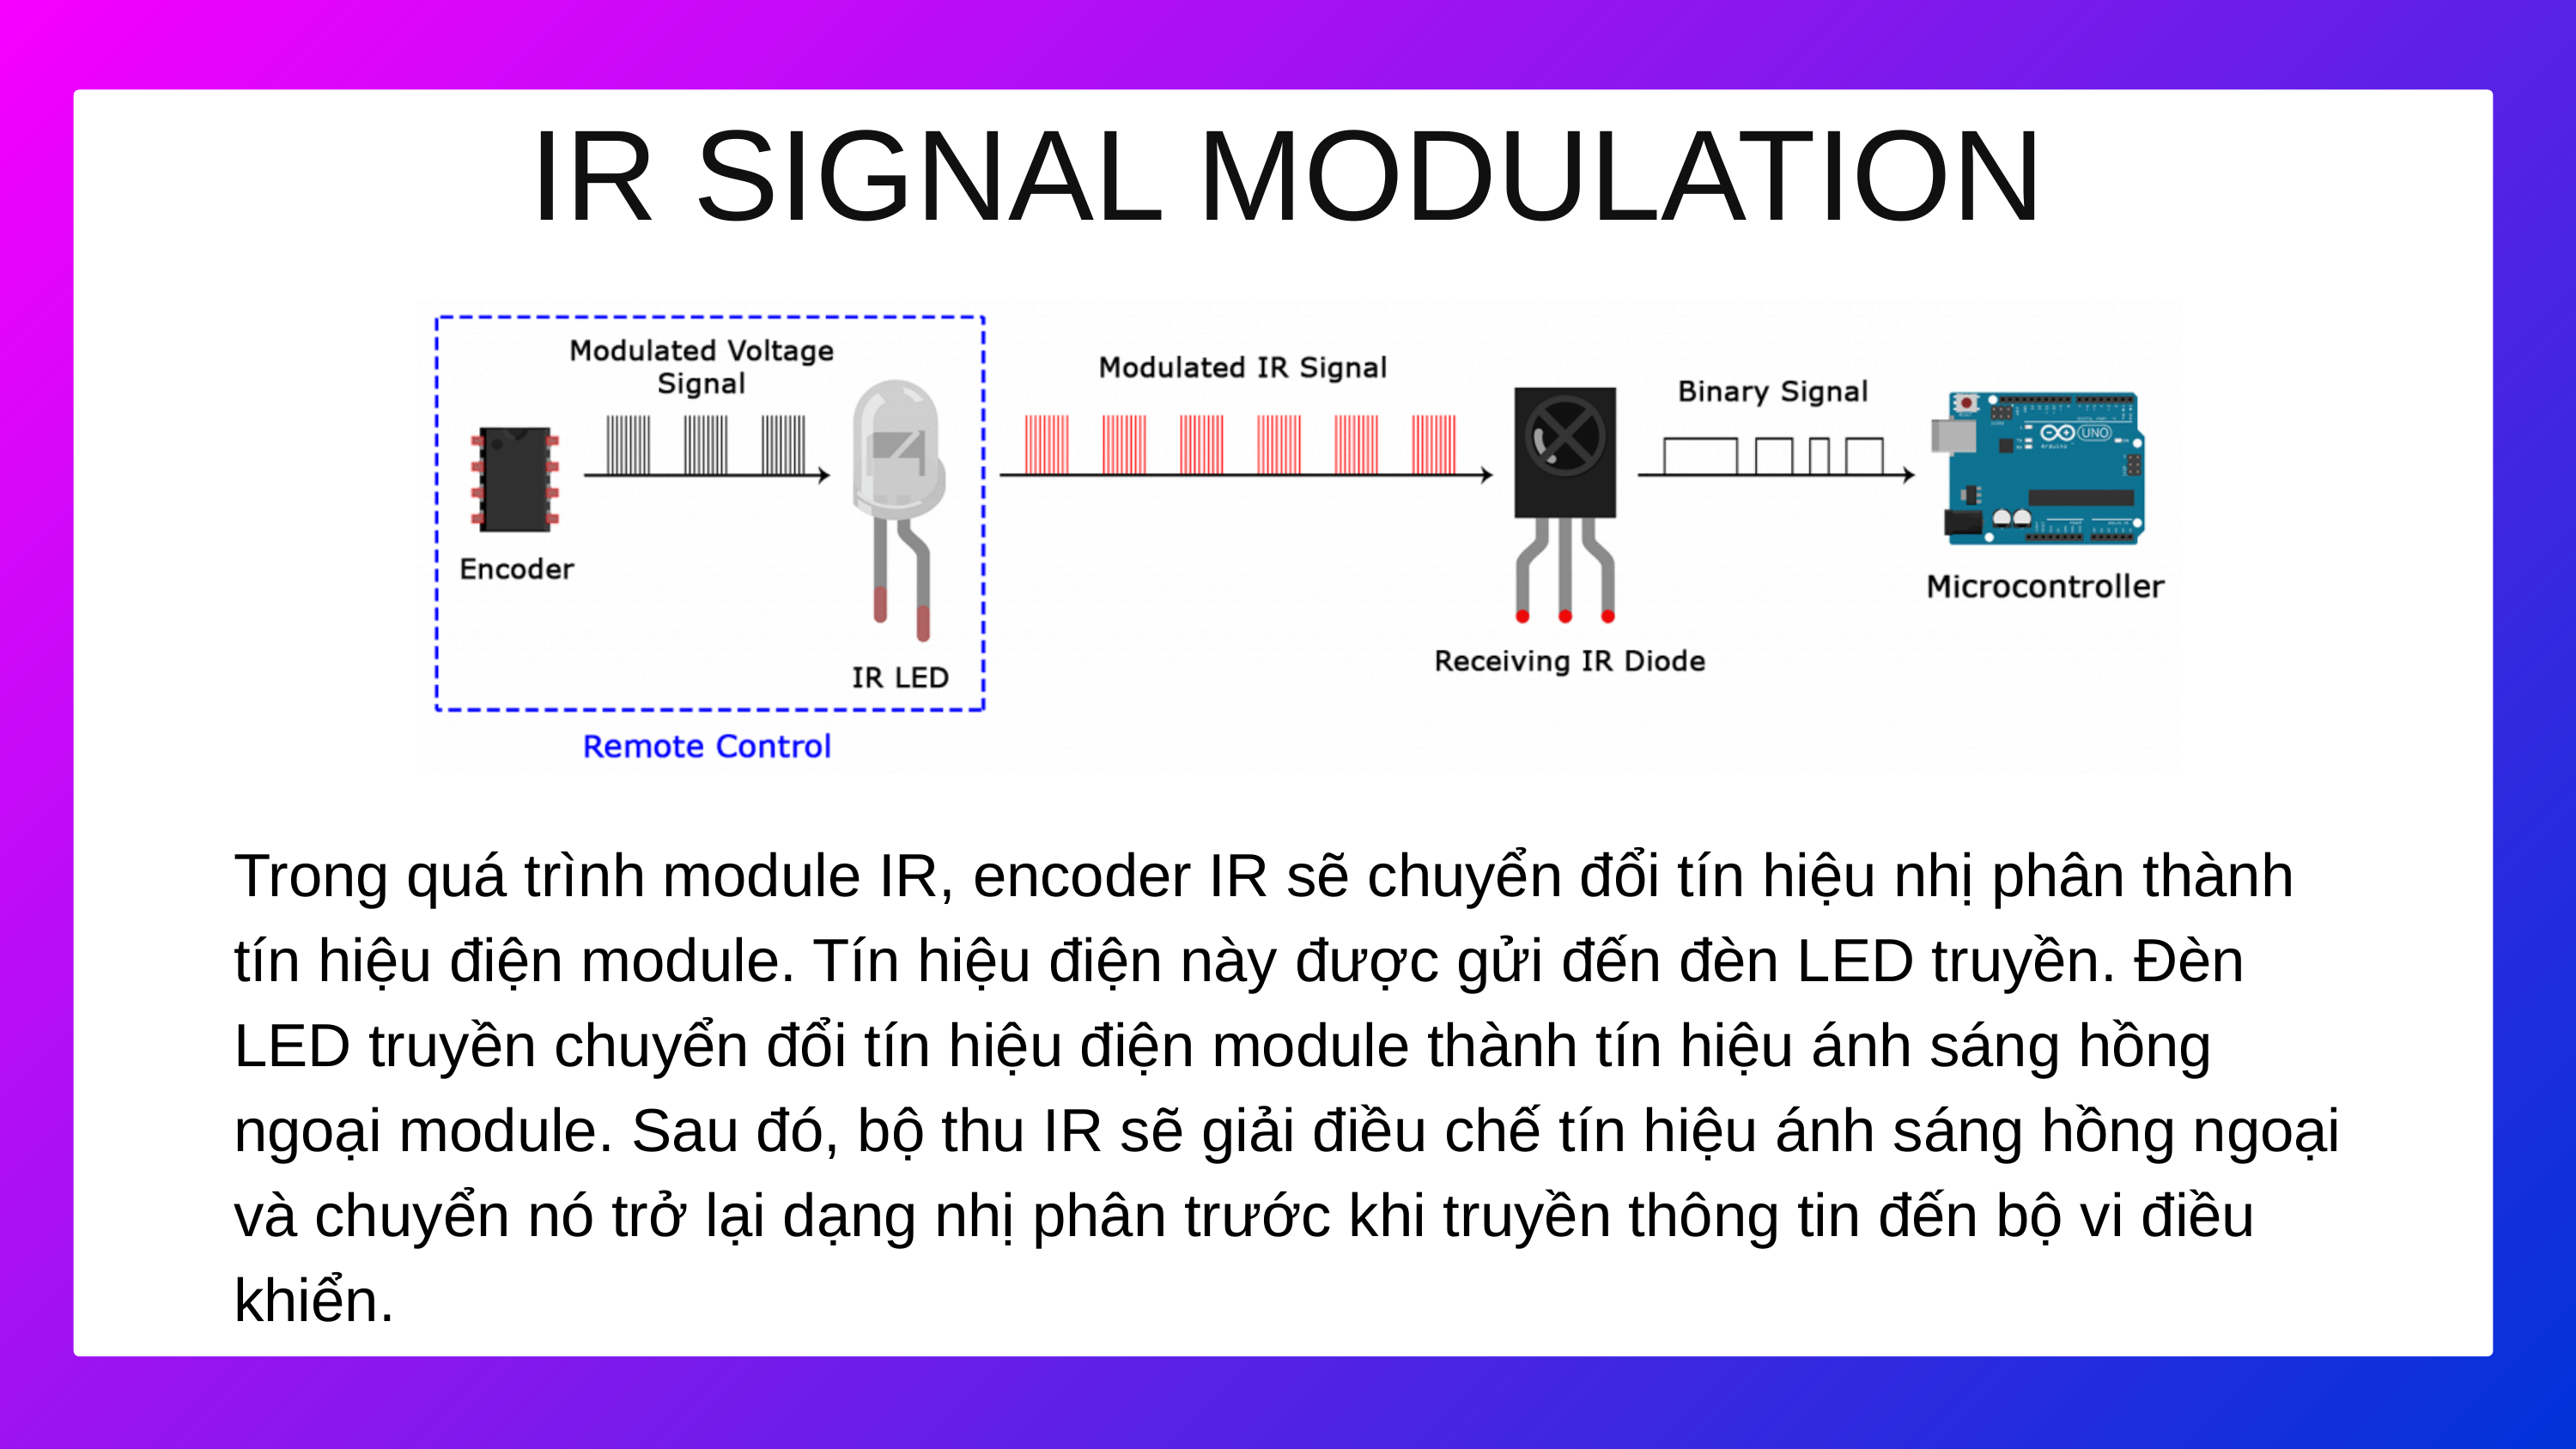

IR SIGNAL MODULATION

Trong quá trình module IR, encoder IR sẽ chuyển đổi tín hiệu nhị phân thành tín hiệu điện module. Tín hiệu điện này được gửi đến đèn LED truyền. Đèn LED truyền chuyển đổi tín hiệu điện module thành tín hiệu ánh sáng hồng ngoại module. Sau đó, bộ thu IR sẽ giải điều chế tín hiệu ánh sáng hồng ngoại và chuyển nó trở lại dạng nhị phân trước khi truyền thông tin đến bộ vi điều khiển.